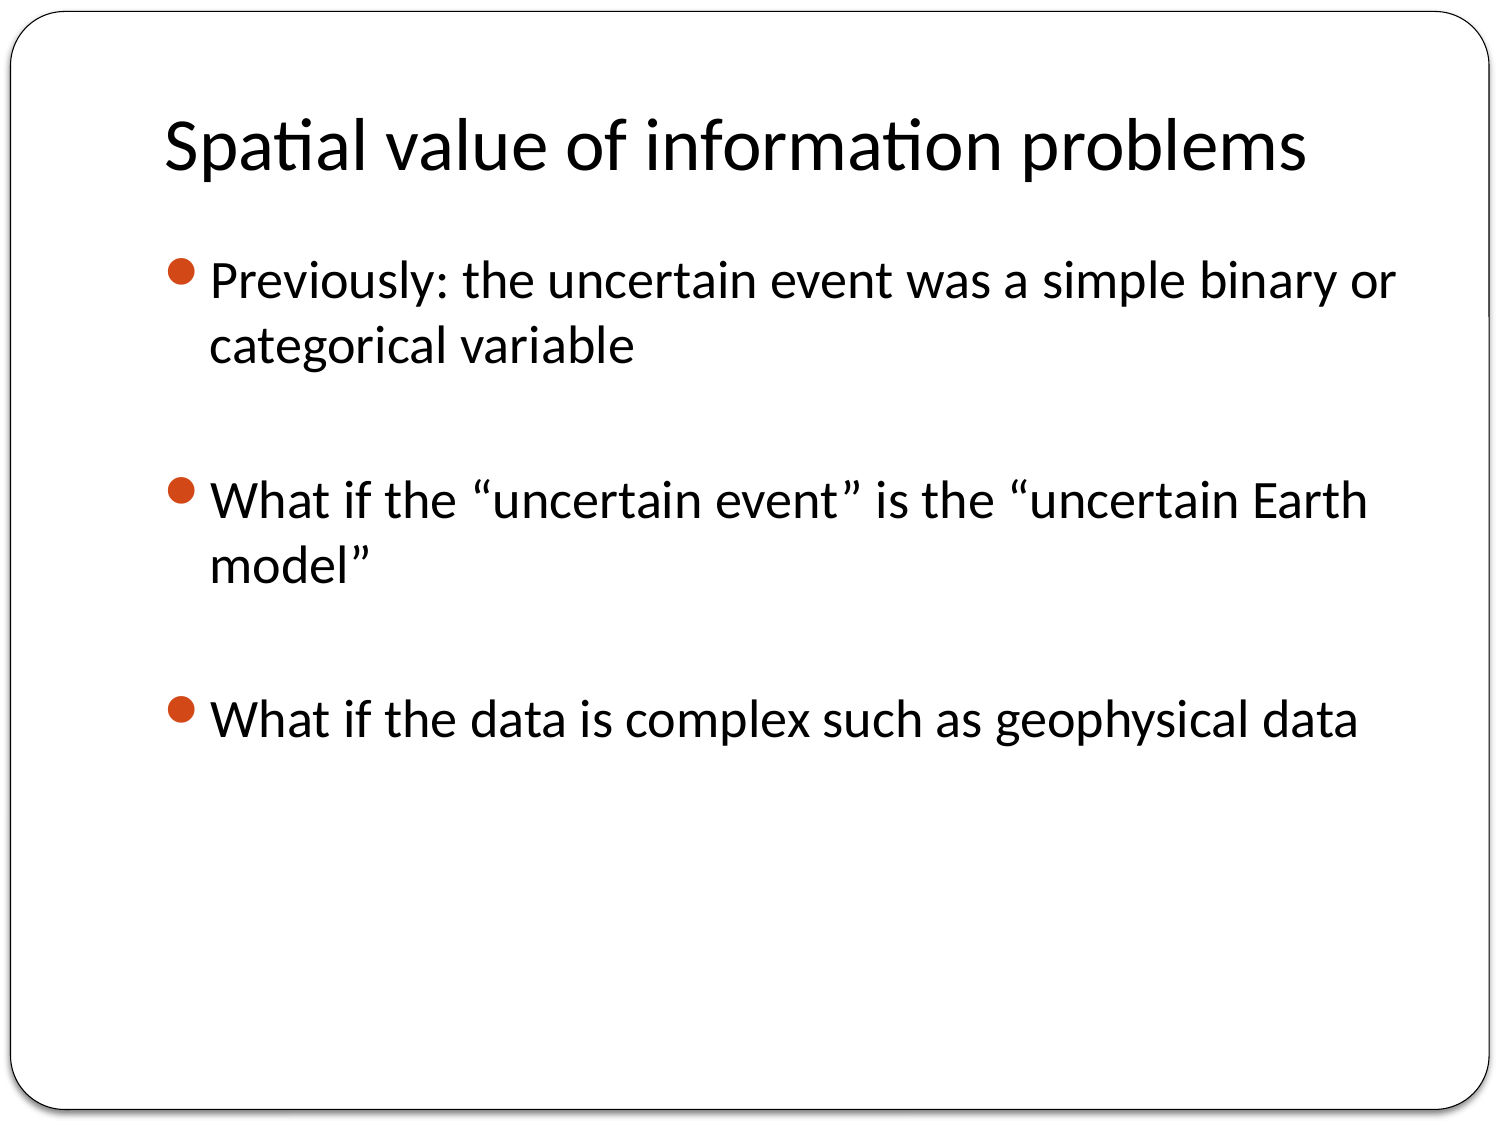

# Spatial value of information problems
Previously: the uncertain event was a simple binary or categorical variable

What if the “uncertain event” is the “uncertain Earth model”

What if the data is complex such as geophysical data